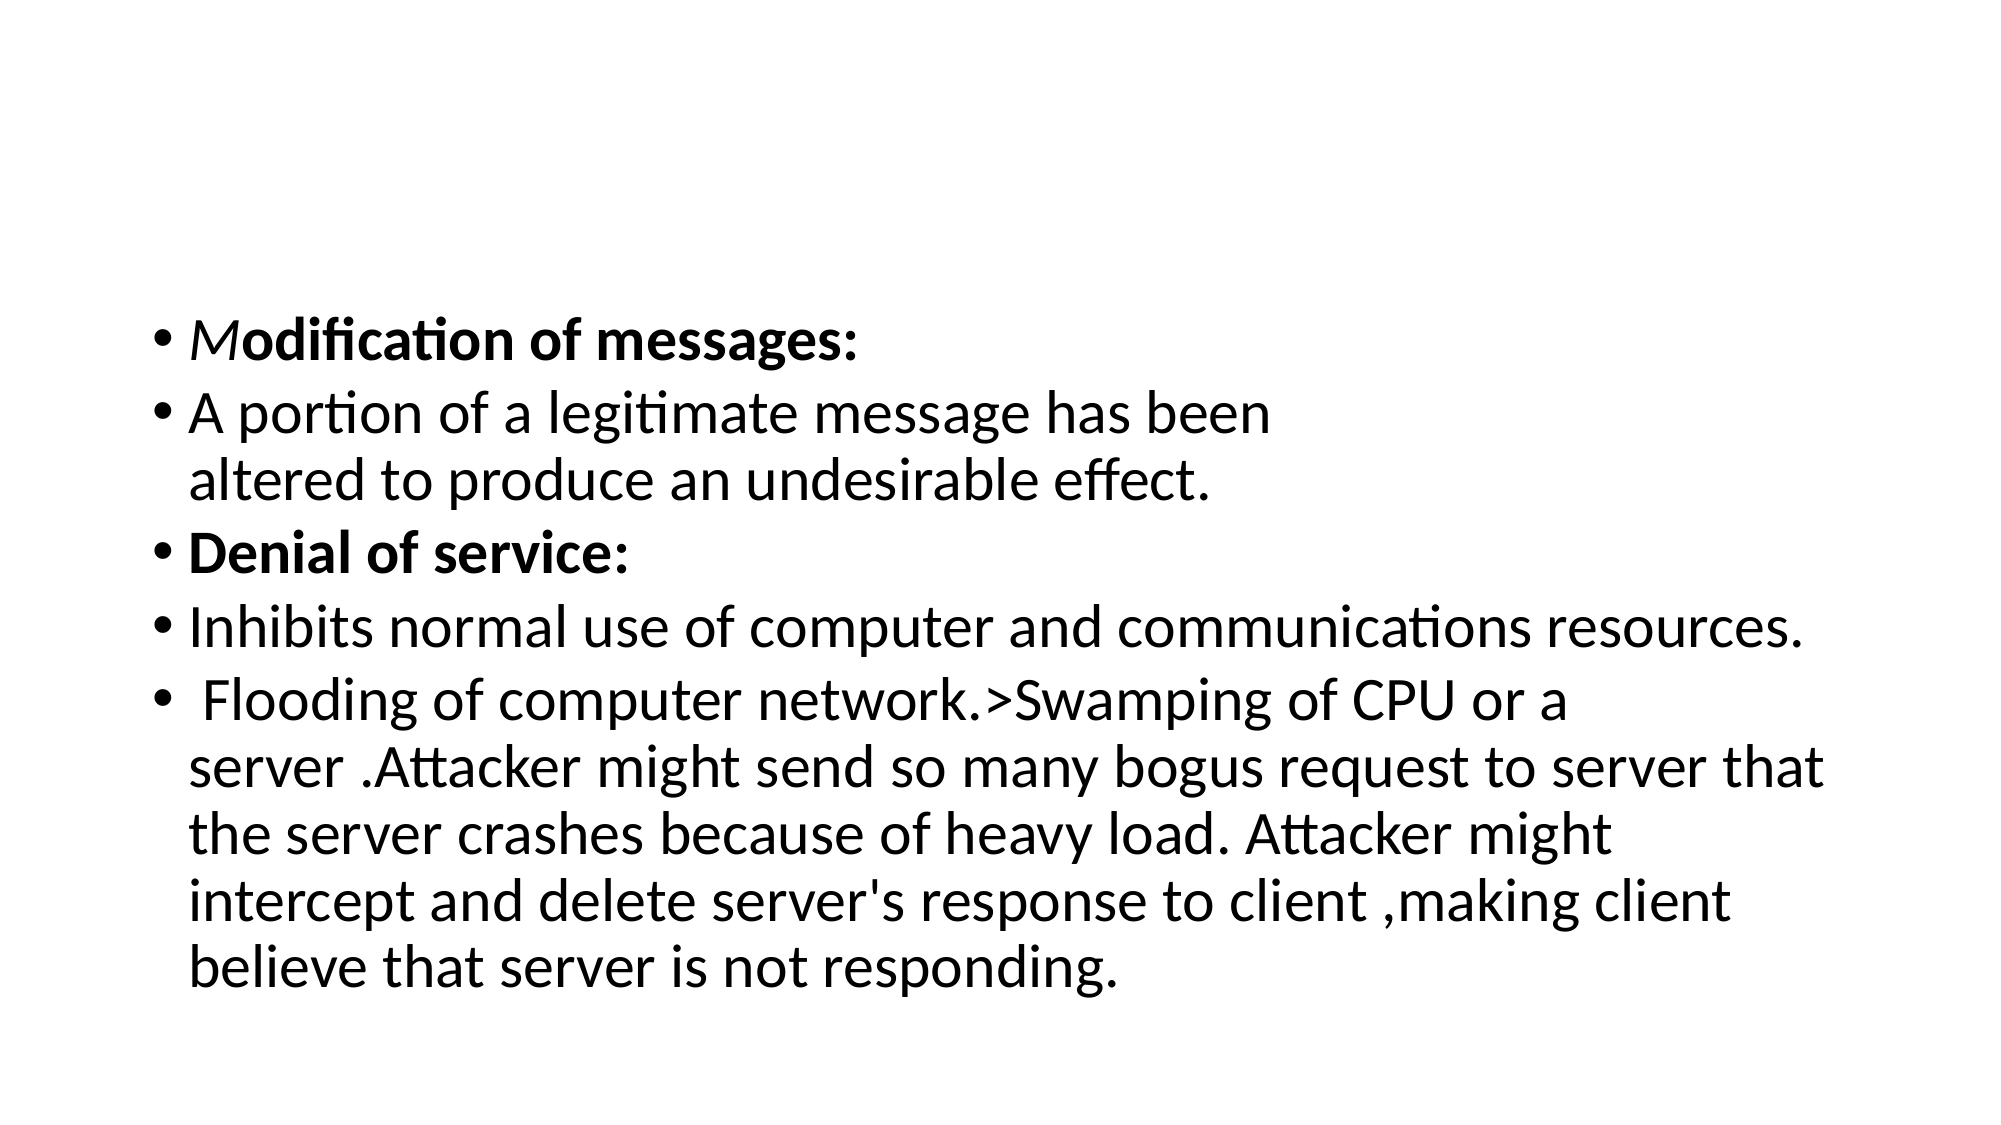

#
Modification of messages:
A portion of a legitimate message has been altered to produce an undesirable effect.
Denial of service:
Inhibits normal use of computer and communications resources.
 Flooding of computer network.>Swamping of CPU or a server .Attacker might send so many bogus request to server that the server crashes because of heavy load. Attacker might intercept and delete server's response to client ,making client believe that server is not responding.